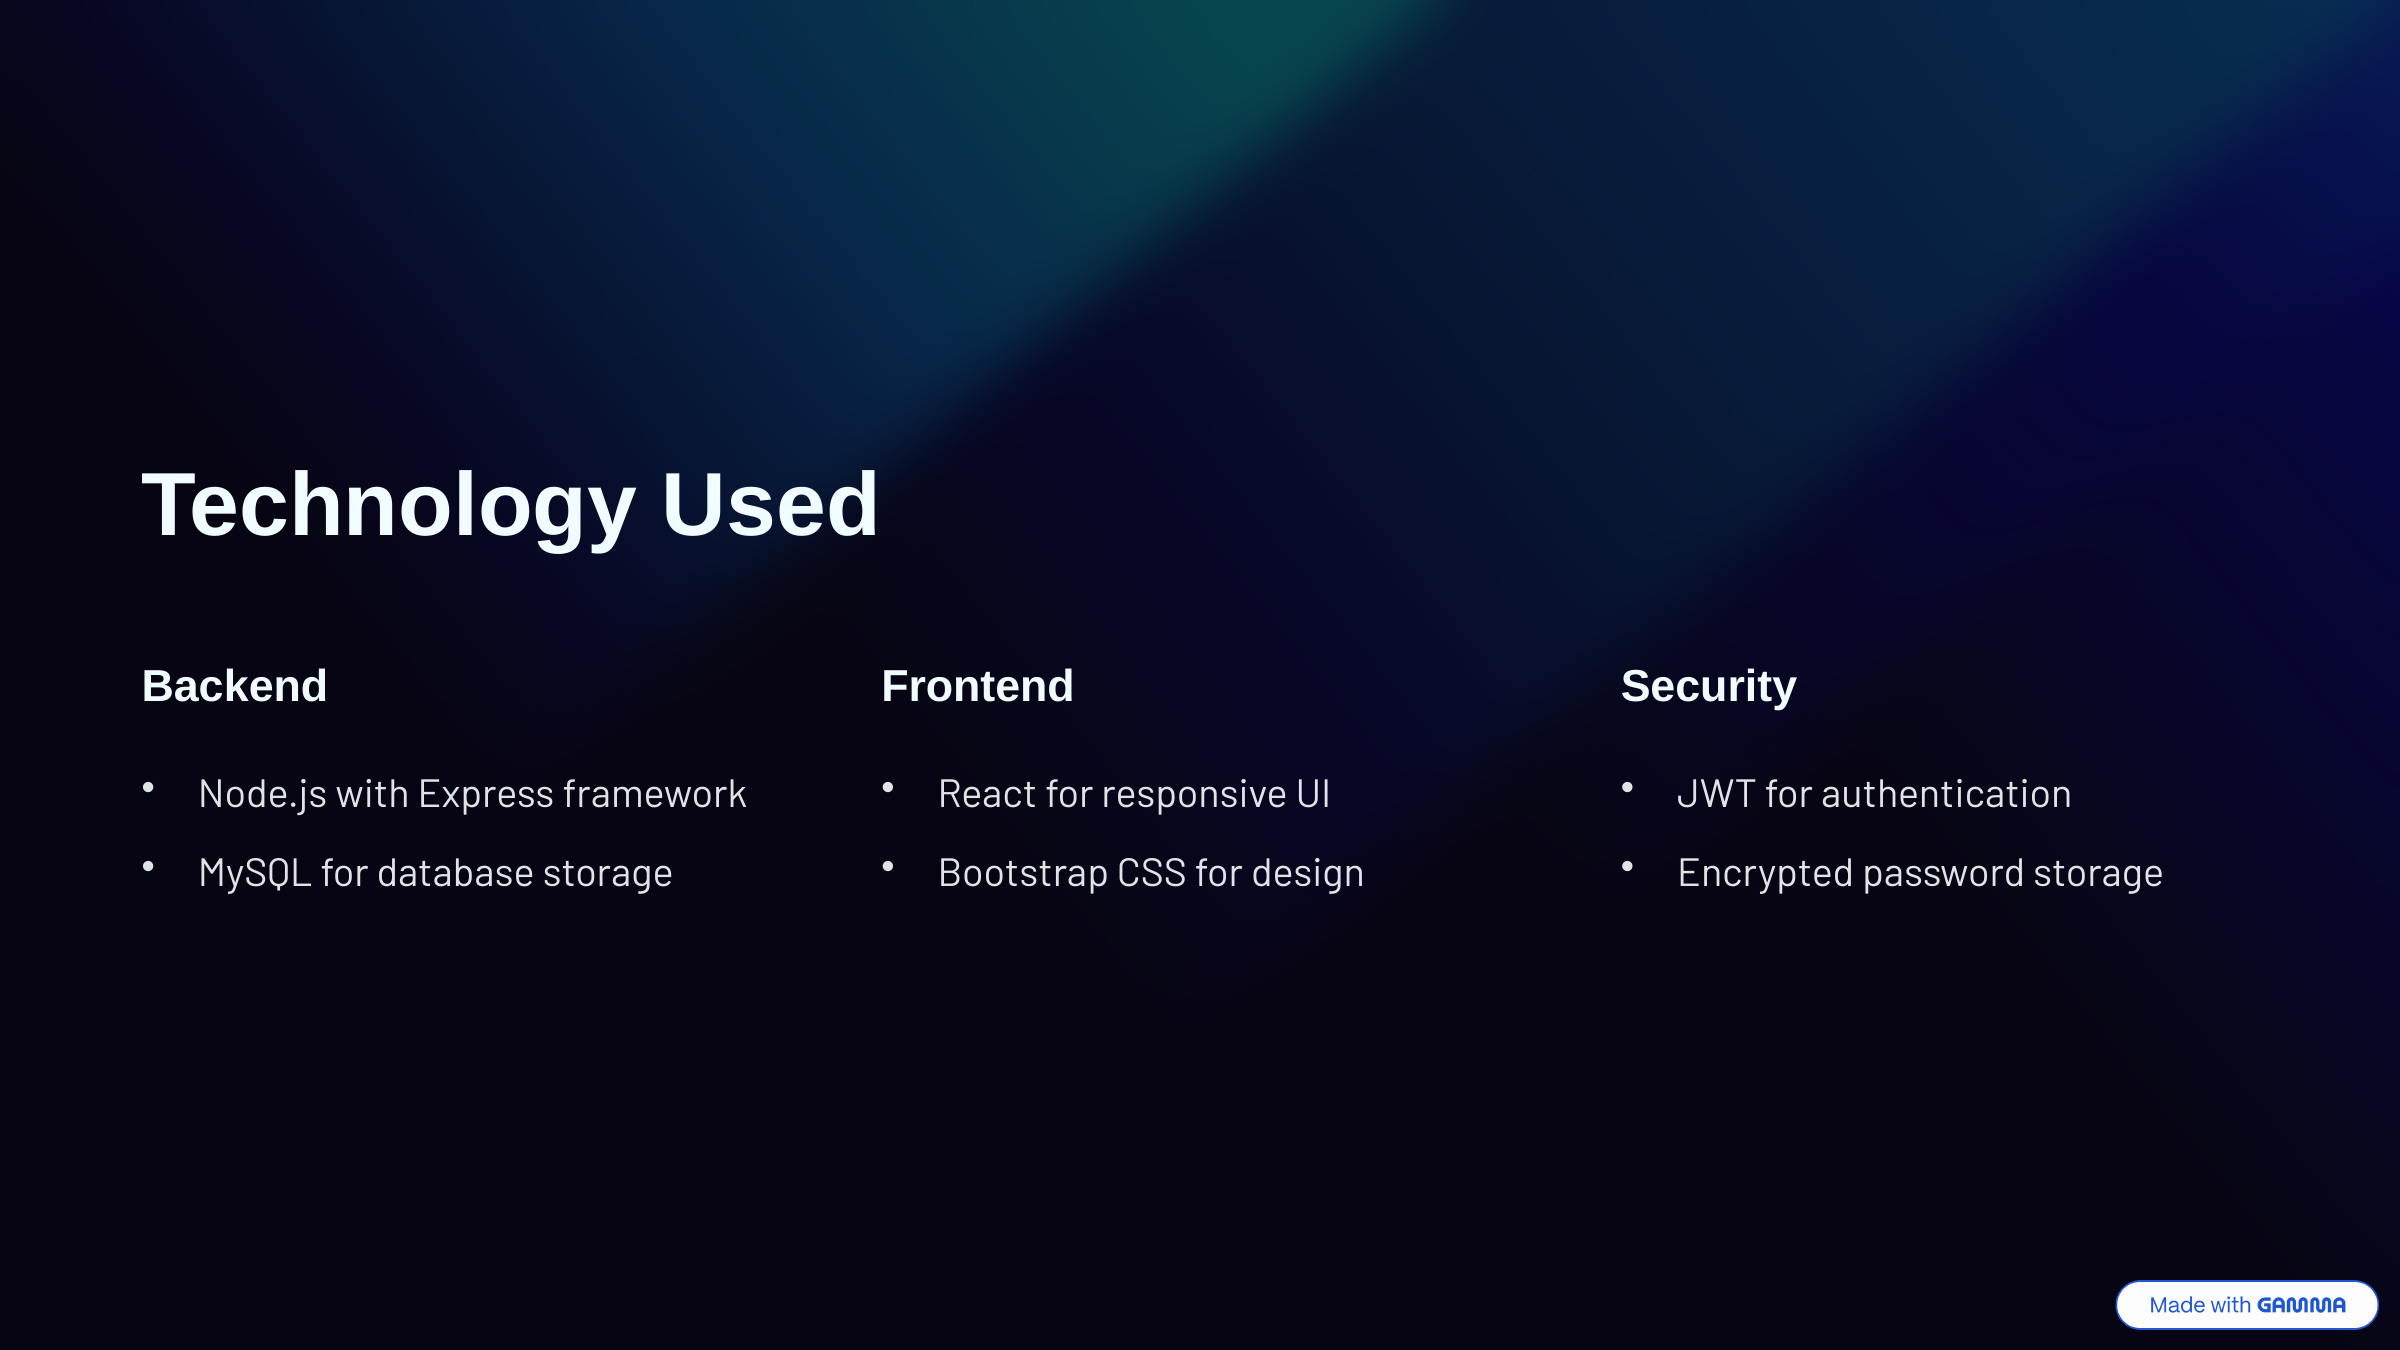

Technology Used
Backend
Frontend
Security
Node.js with Express framework
React for responsive UI
JWT for authentication
MySQL for database storage
Bootstrap CSS for design
Encrypted password storage